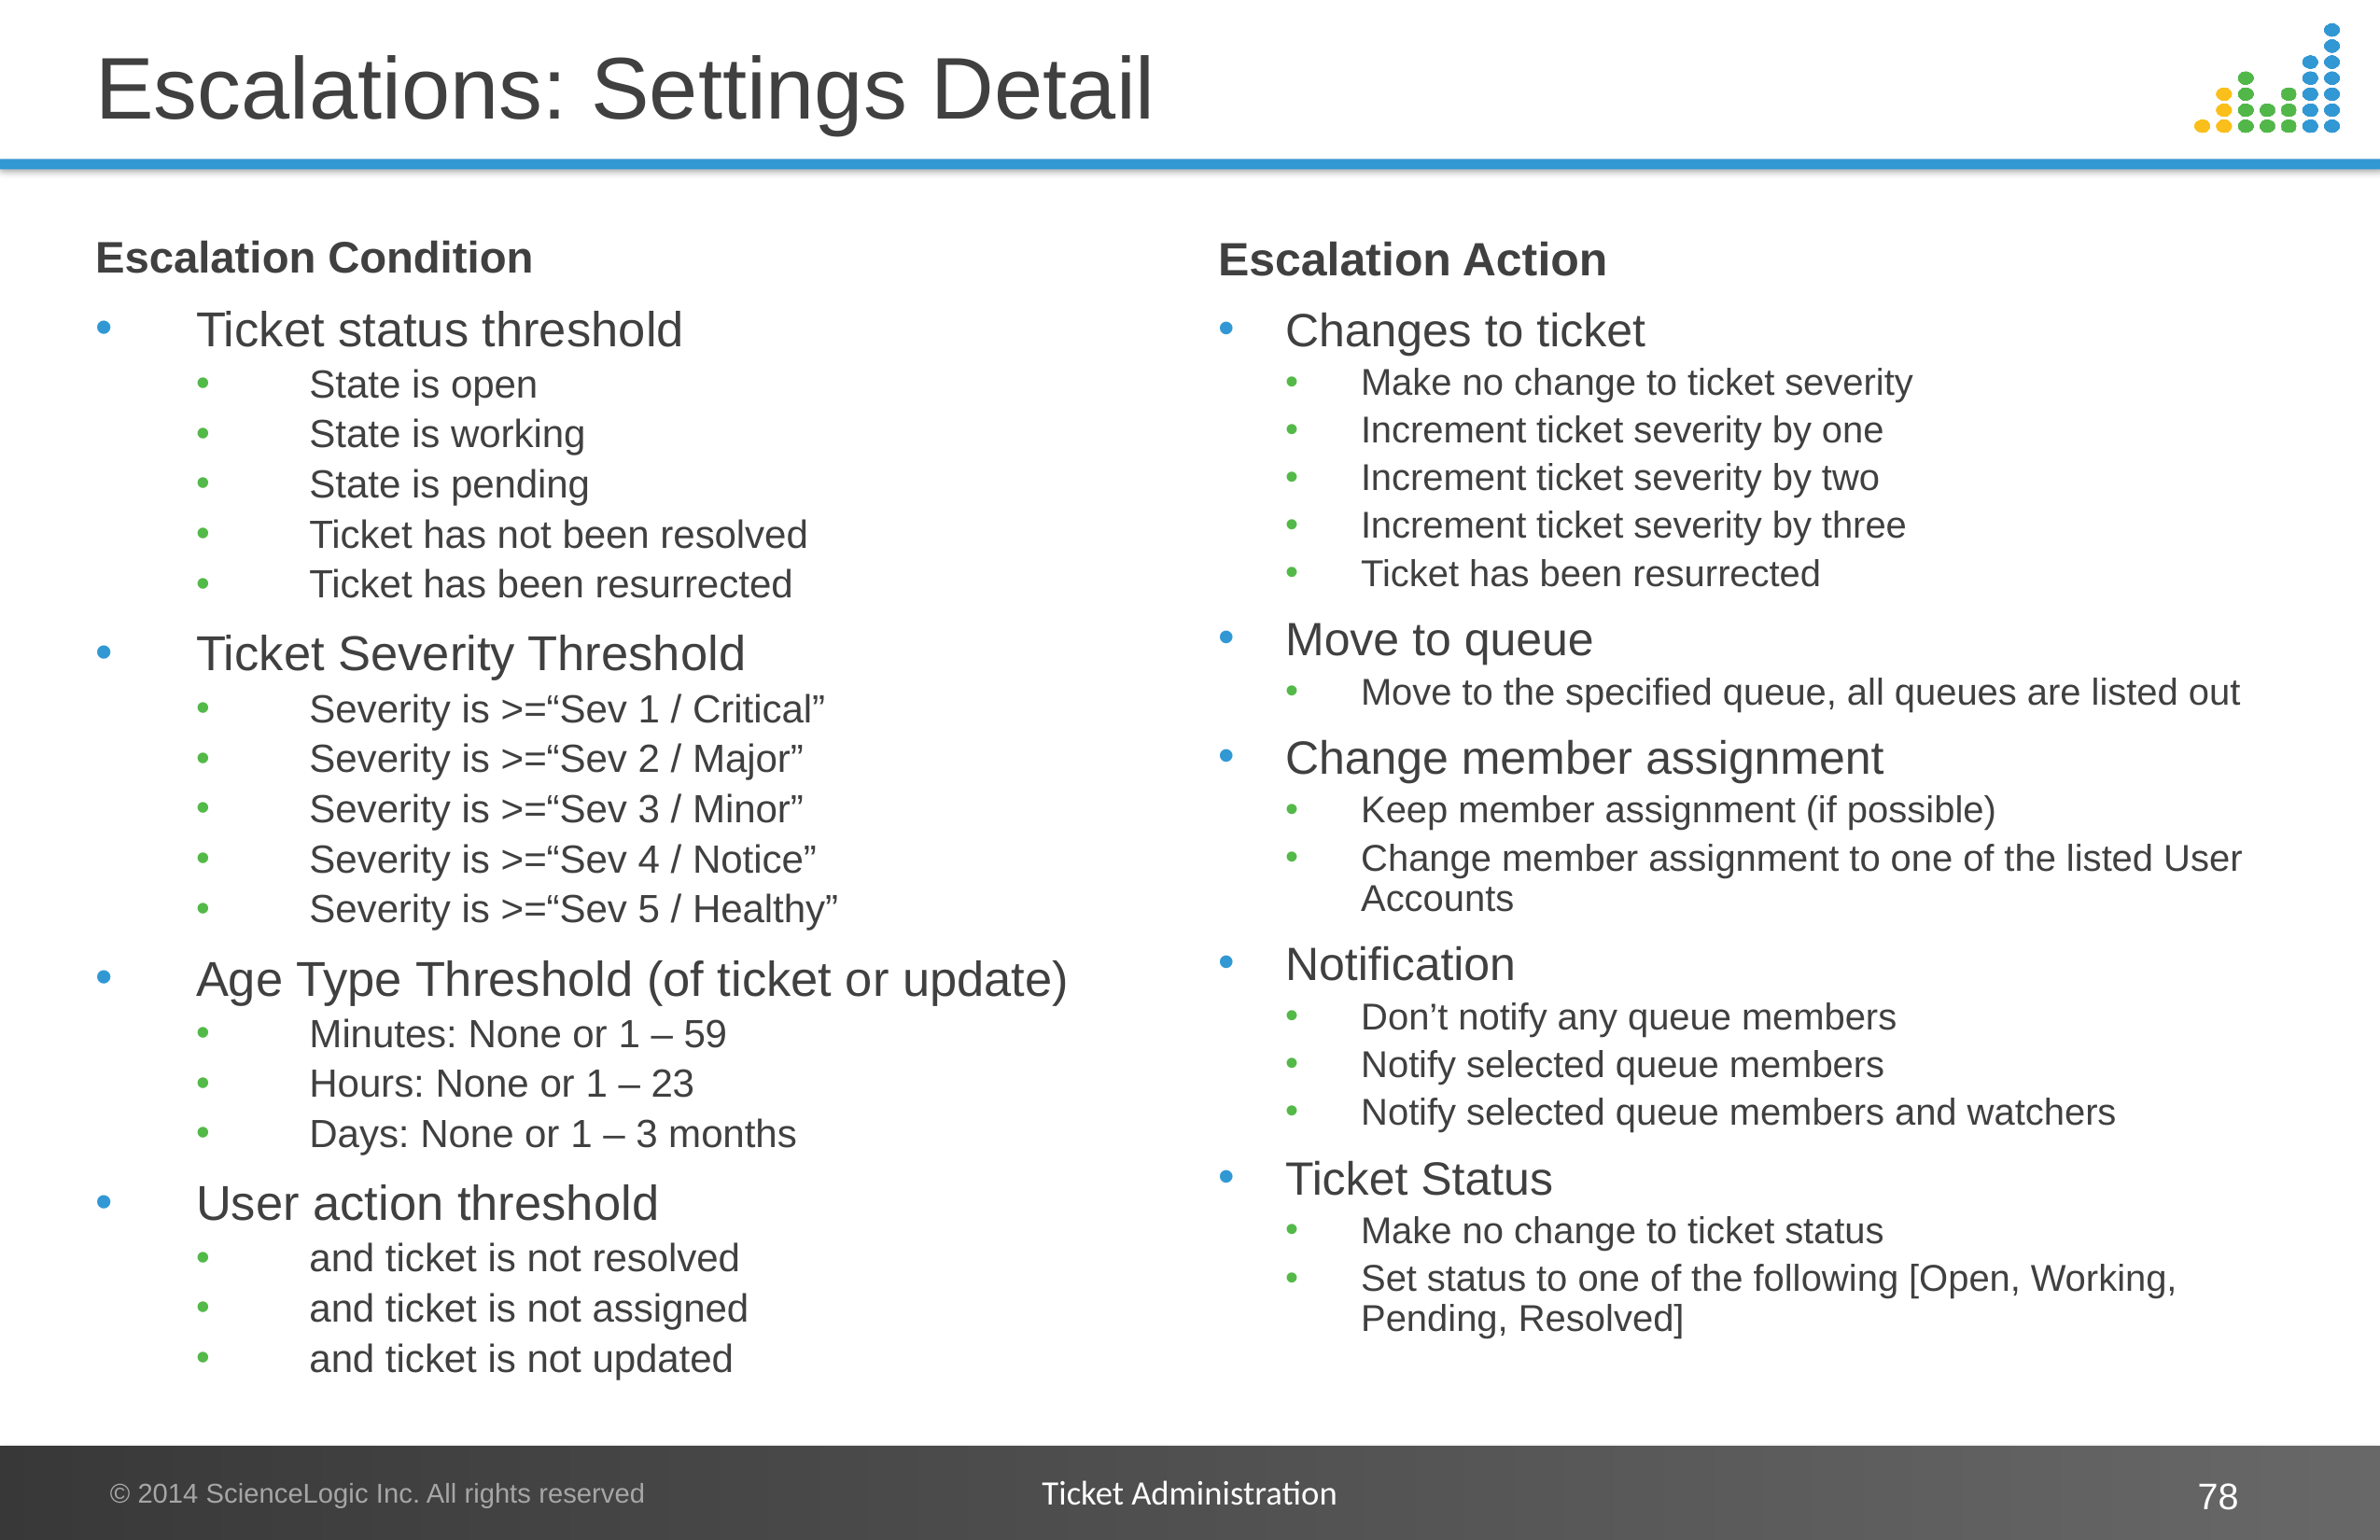

# Escalations: Settings Detail
Escalation Condition
Ticket status threshold
State is open
State is working
State is pending
Ticket has not been resolved
Ticket has been resurrected
Ticket Severity Threshold
Severity is >=“Sev 1 / Critical”
Severity is >=“Sev 2 / Major”
Severity is >=“Sev 3 / Minor”
Severity is >=“Sev 4 / Notice”
Severity is >=“Sev 5 / Healthy”
Age Type Threshold (of ticket or update)
Minutes: None or 1 – 59
Hours: None or 1 – 23
Days: None or 1 – 3 months
User action threshold
and ticket is not resolved
and ticket is not assigned
and ticket is not updated
Escalation Action
Changes to ticket
Make no change to ticket severity
Increment ticket severity by one
Increment ticket severity by two
Increment ticket severity by three
Ticket has been resurrected
Move to queue
Move to the specified queue, all queues are listed out
Change member assignment
Keep member assignment (if possible)
Change member assignment to one of the listed User Accounts
Notification
Don’t notify any queue members
Notify selected queue members
Notify selected queue members and watchers
Ticket Status
Make no change to ticket status
Set status to one of the following [Open, Working, Pending, Resolved]
Ticket Administration
78